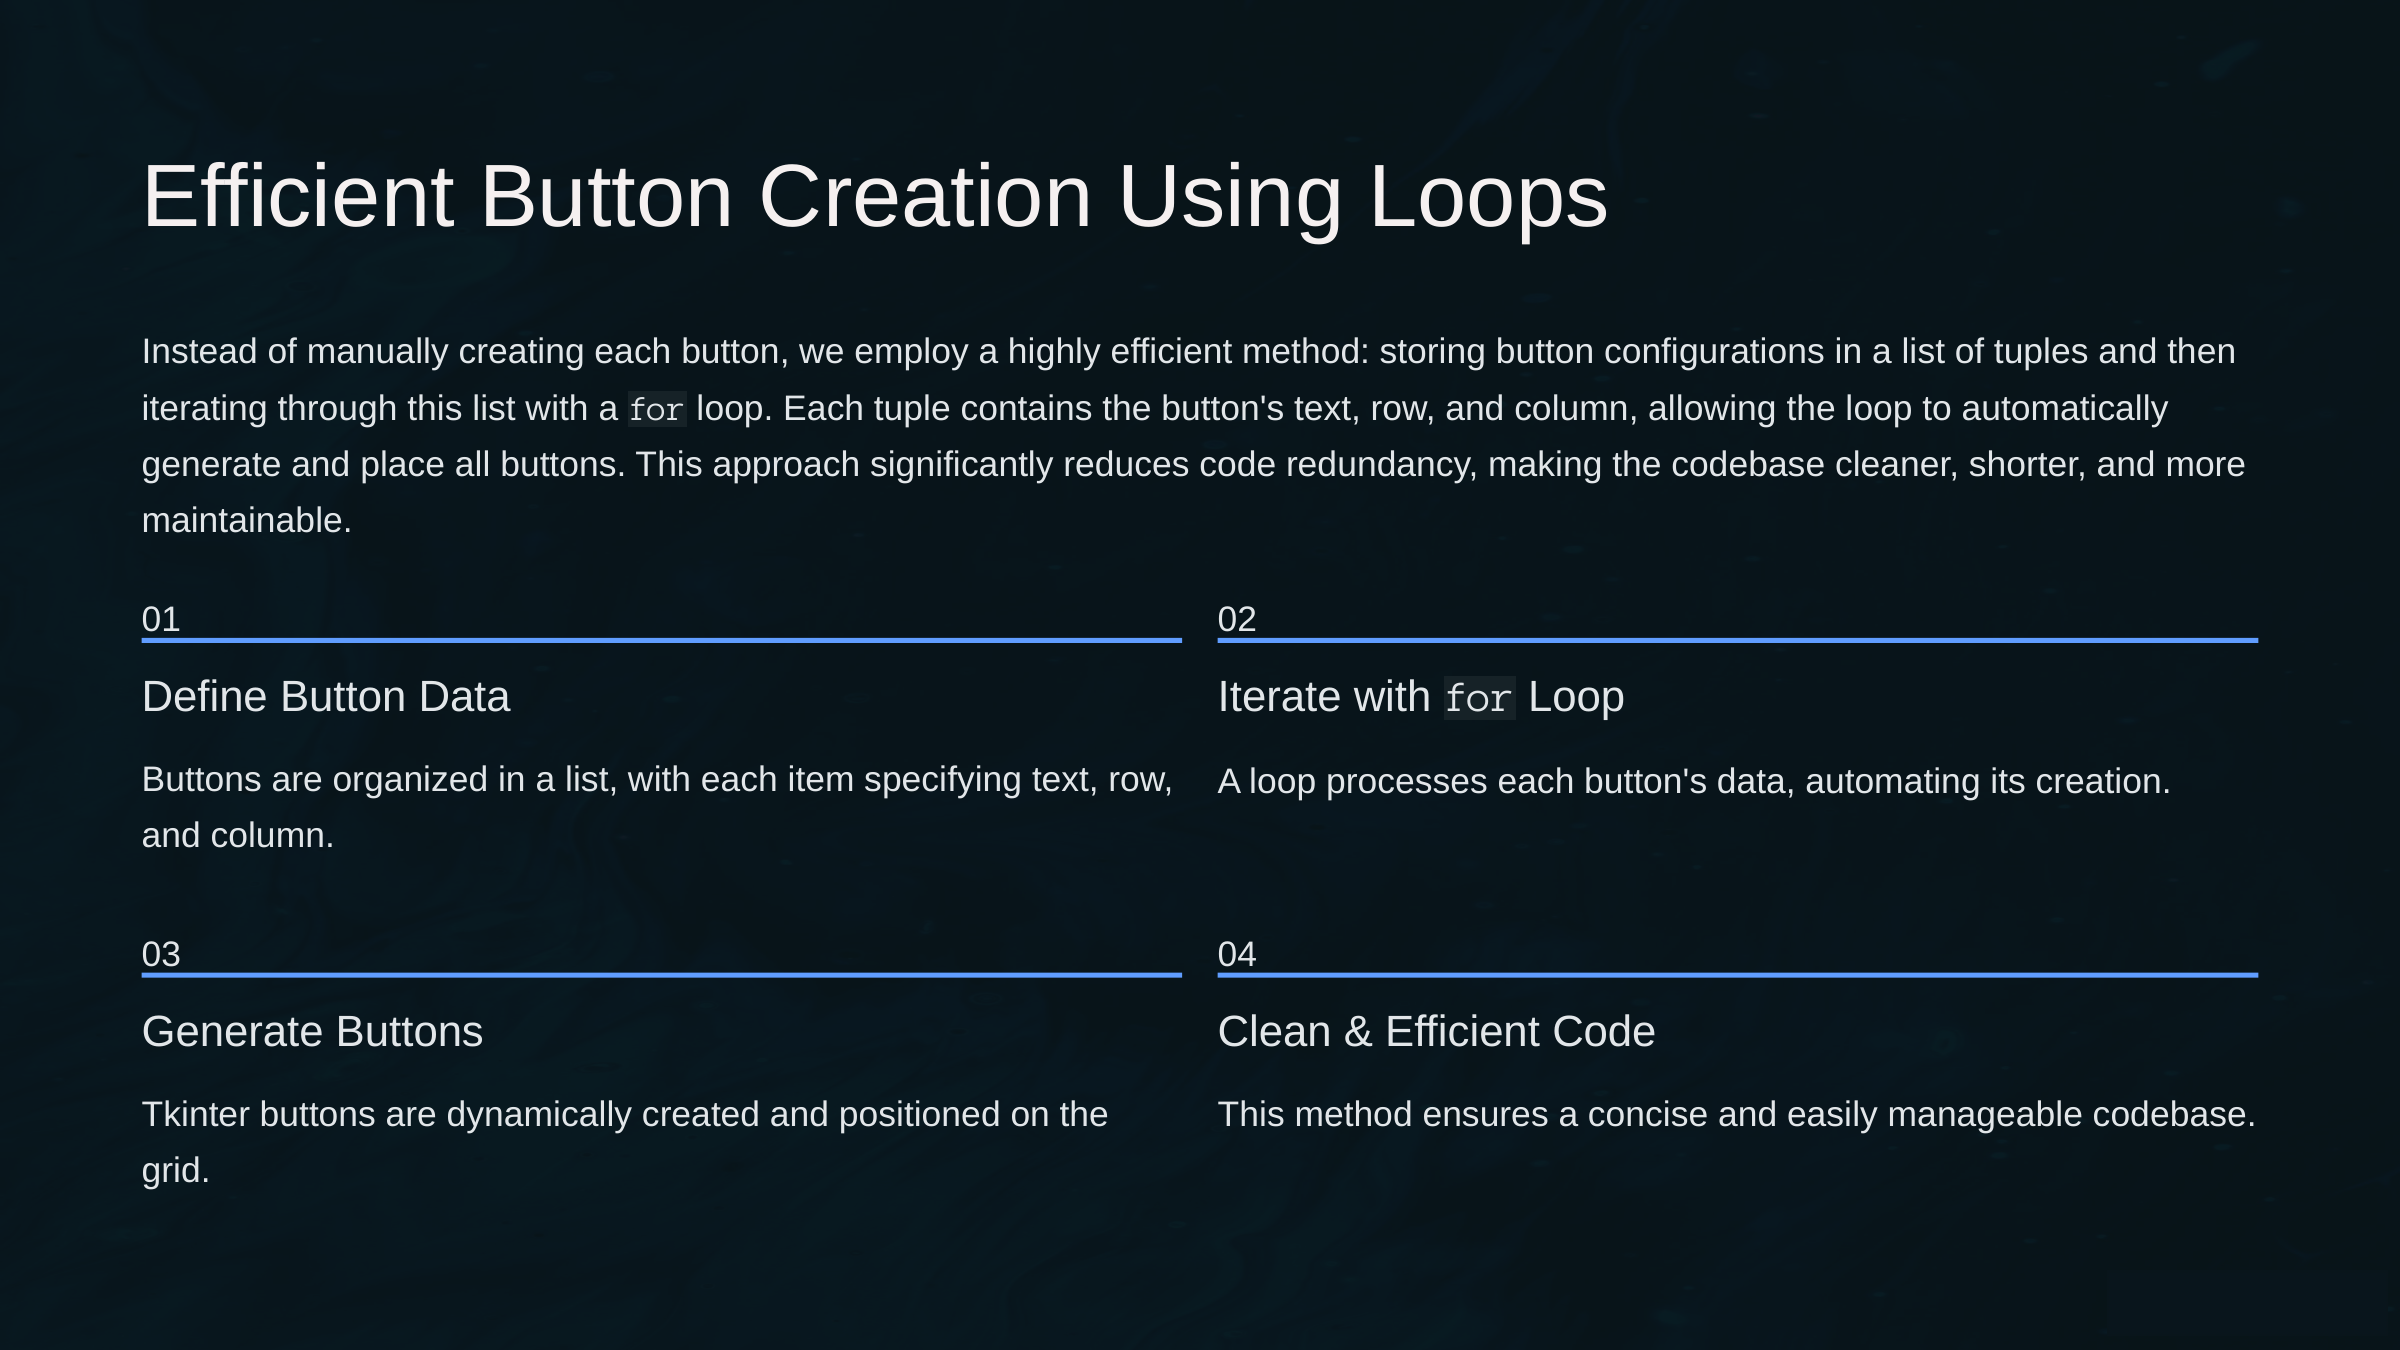

Efficient Button Creation Using Loops
Instead of manually creating each button, we employ a highly efficient method: storing button configurations in a list of tuples and then iterating through this list with a for loop. Each tuple contains the button's text, row, and column, allowing the loop to automatically generate and place all buttons. This approach significantly reduces code redundancy, making the codebase cleaner, shorter, and more maintainable.
01
02

Define Button Data
Iterate with for Loop
Buttons are organized in a list, with each item specifying text, row, and column.
A loop processes each button's data, automating its creation.
03
04

Generate Buttons
Clean & Efficient Code
Tkinter buttons are dynamically created and positioned on the grid.
This method ensures a concise and easily manageable codebase.